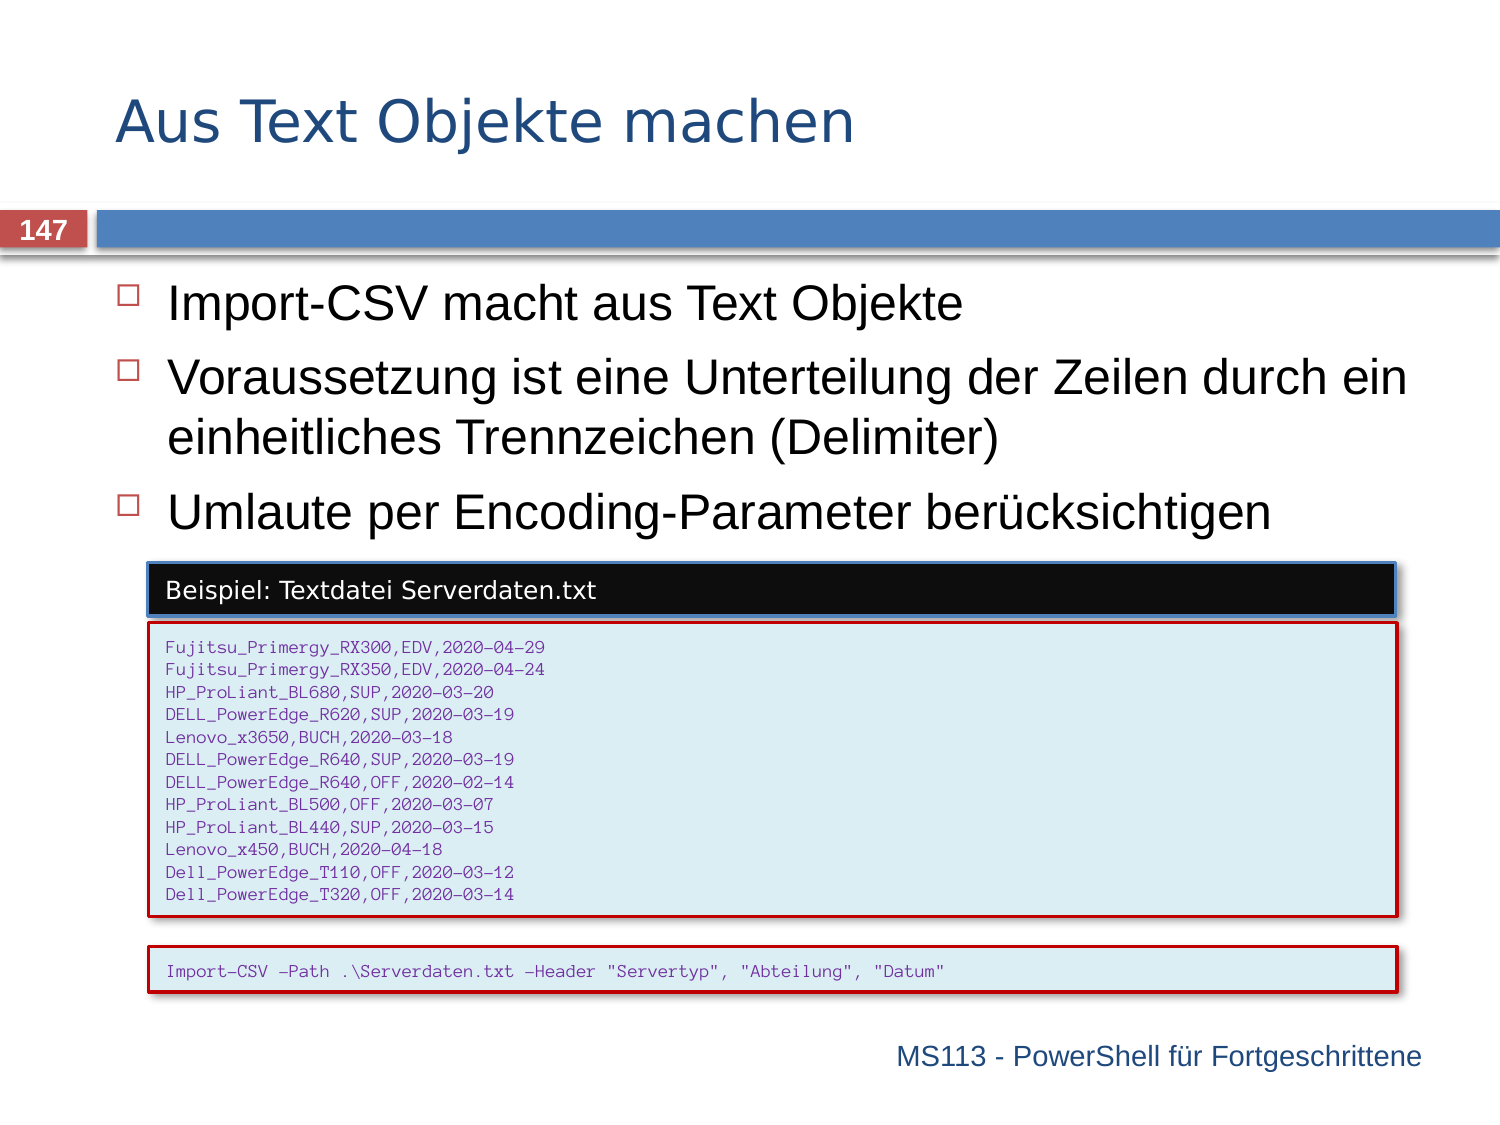

# Aus Text Objekte machen
147
Import-CSV macht aus Text Objekte
Voraussetzung ist eine Unterteilung der Zeilen durch ein einheitliches Trennzeichen (Delimiter)
Umlaute per Encoding-Parameter berücksichtigen
Beispiel: Textdatei Serverdaten.txt
Fujitsu_Primergy_RX300,EDV,2020-04-29
Fujitsu_Primergy_RX350,EDV,2020-04-24
HP_ProLiant_BL680,SUP,2020-03-20
DELL_PowerEdge_R620,SUP,2020-03-19
Lenovo_x3650,BUCH,2020-03-18
DELL_PowerEdge_R640,SUP,2020-03-19
DELL_PowerEdge_R640,OFF,2020-02-14
HP_ProLiant_BL500,OFF,2020-03-07
HP_ProLiant_BL440,SUP,2020-03-15
Lenovo_x450,BUCH,2020-04-18
Dell_PowerEdge_T110,OFF,2020-03-12
Dell_PowerEdge_T320,OFF,2020-03-14
Import-CSV –Path .\Serverdaten.txt –Header "Servertyp", "Abteilung", "Datum"
MS113 - PowerShell für Fortgeschrittene